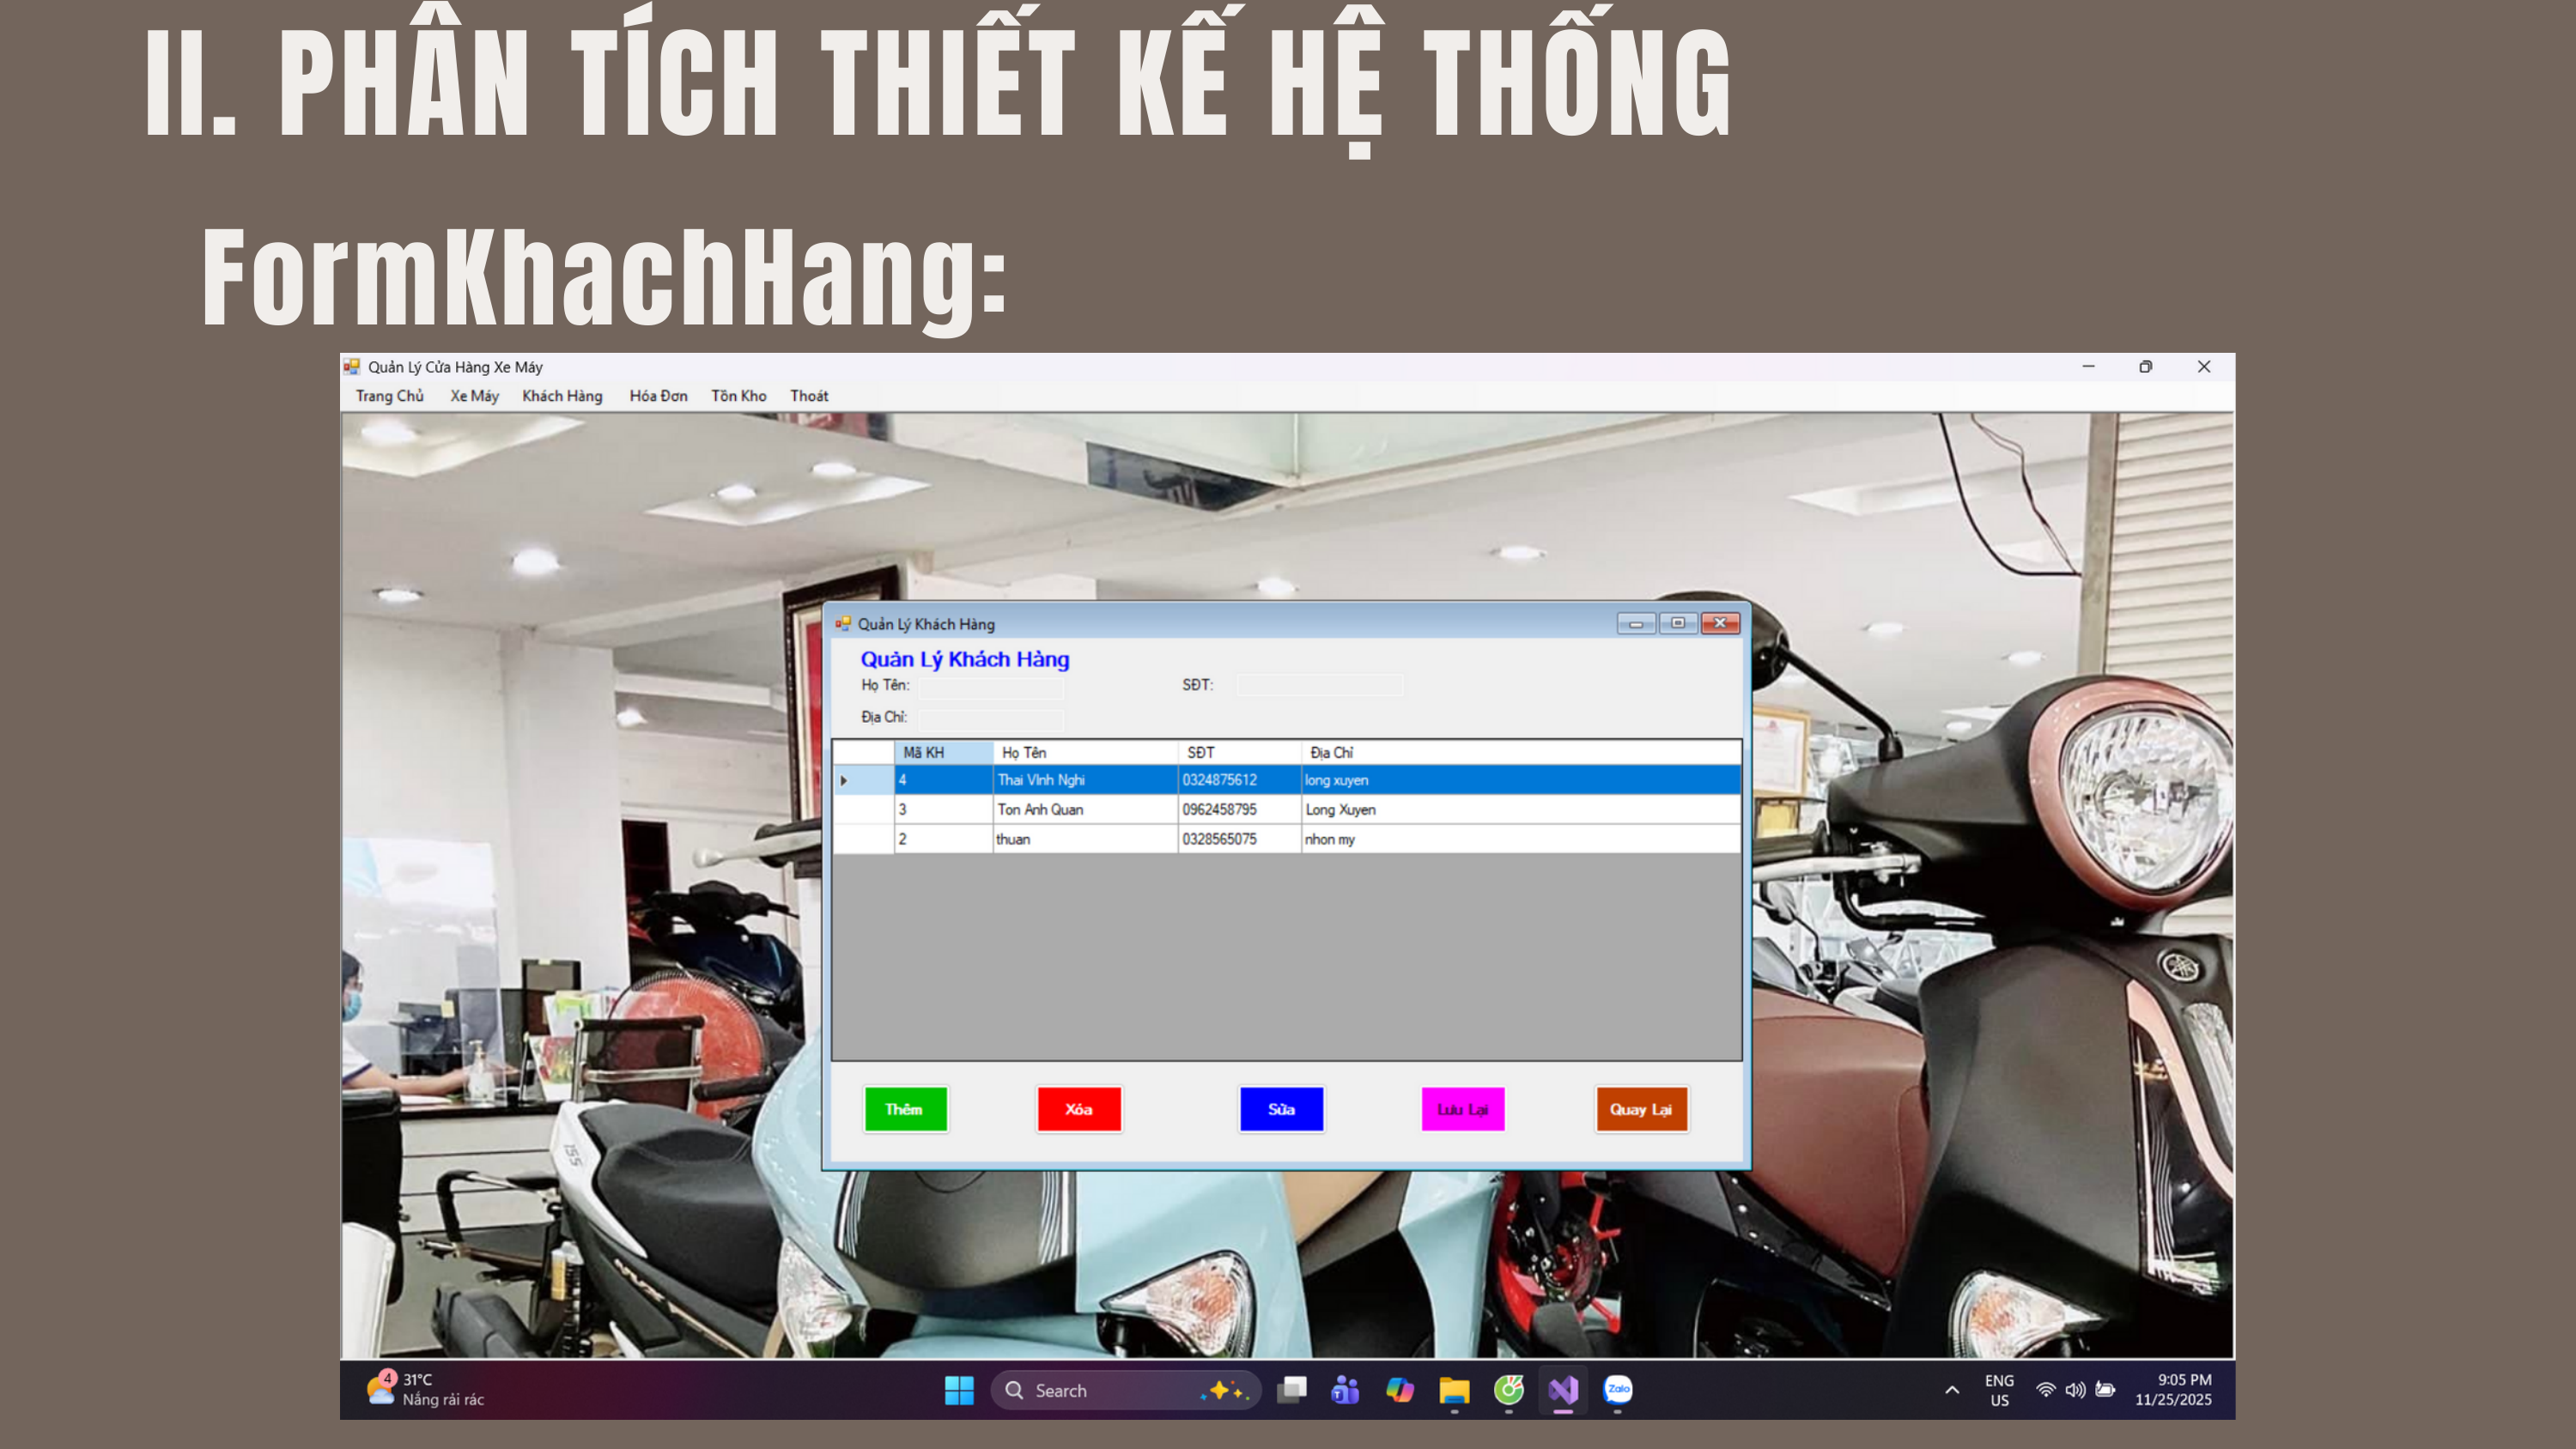

II. PHÂN TÍCH THIẾT KẾ HỆ THỐNG
FormKhachHang: